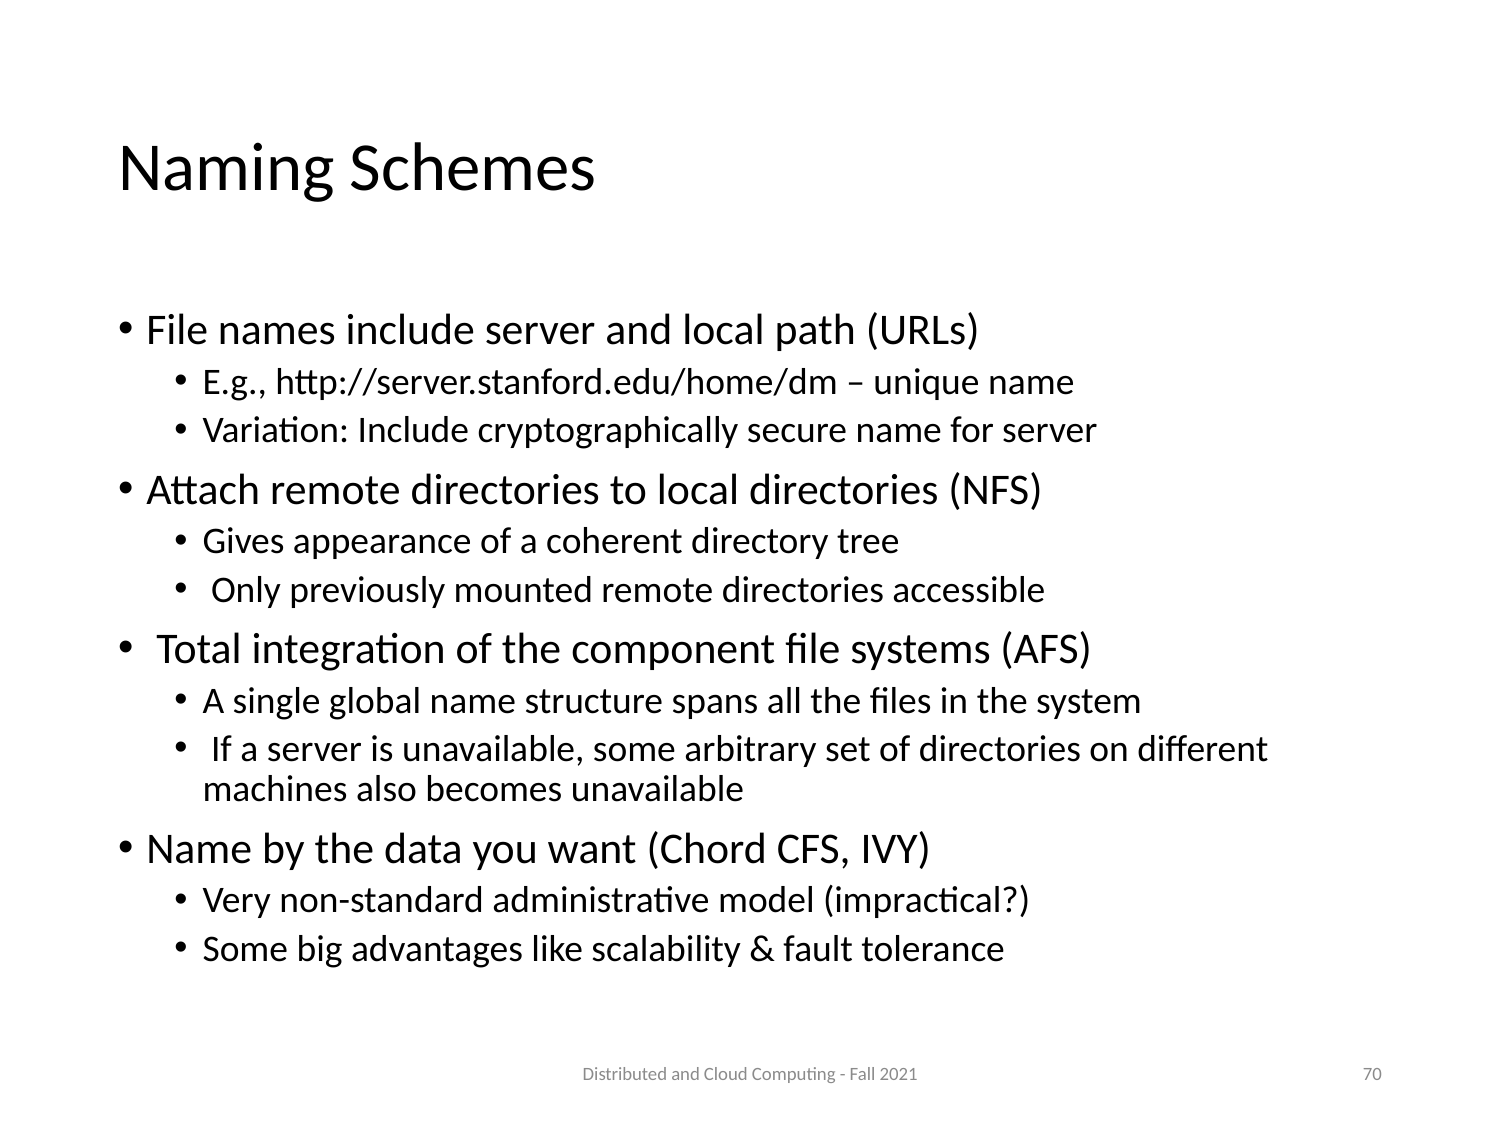

# Naming Schemes
File names include server and local path (URLs)
E.g., http://server.stanford.edu/home/dm – unique name
Variation: Include cryptographically secure name for server
Attach remote directories to local directories (NFS)
Gives appearance of a coherent directory tree
 Only previously mounted remote directories accessible
 Total integration of the component file systems (AFS)
A single global name structure spans all the files in the system
 If a server is unavailable, some arbitrary set of directories on different machines also becomes unavailable
Name by the data you want (Chord CFS, IVY)
Very non-standard administrative model (impractical?)
Some big advantages like scalability & fault tolerance
Distributed and Cloud Computing - Fall 2021
70